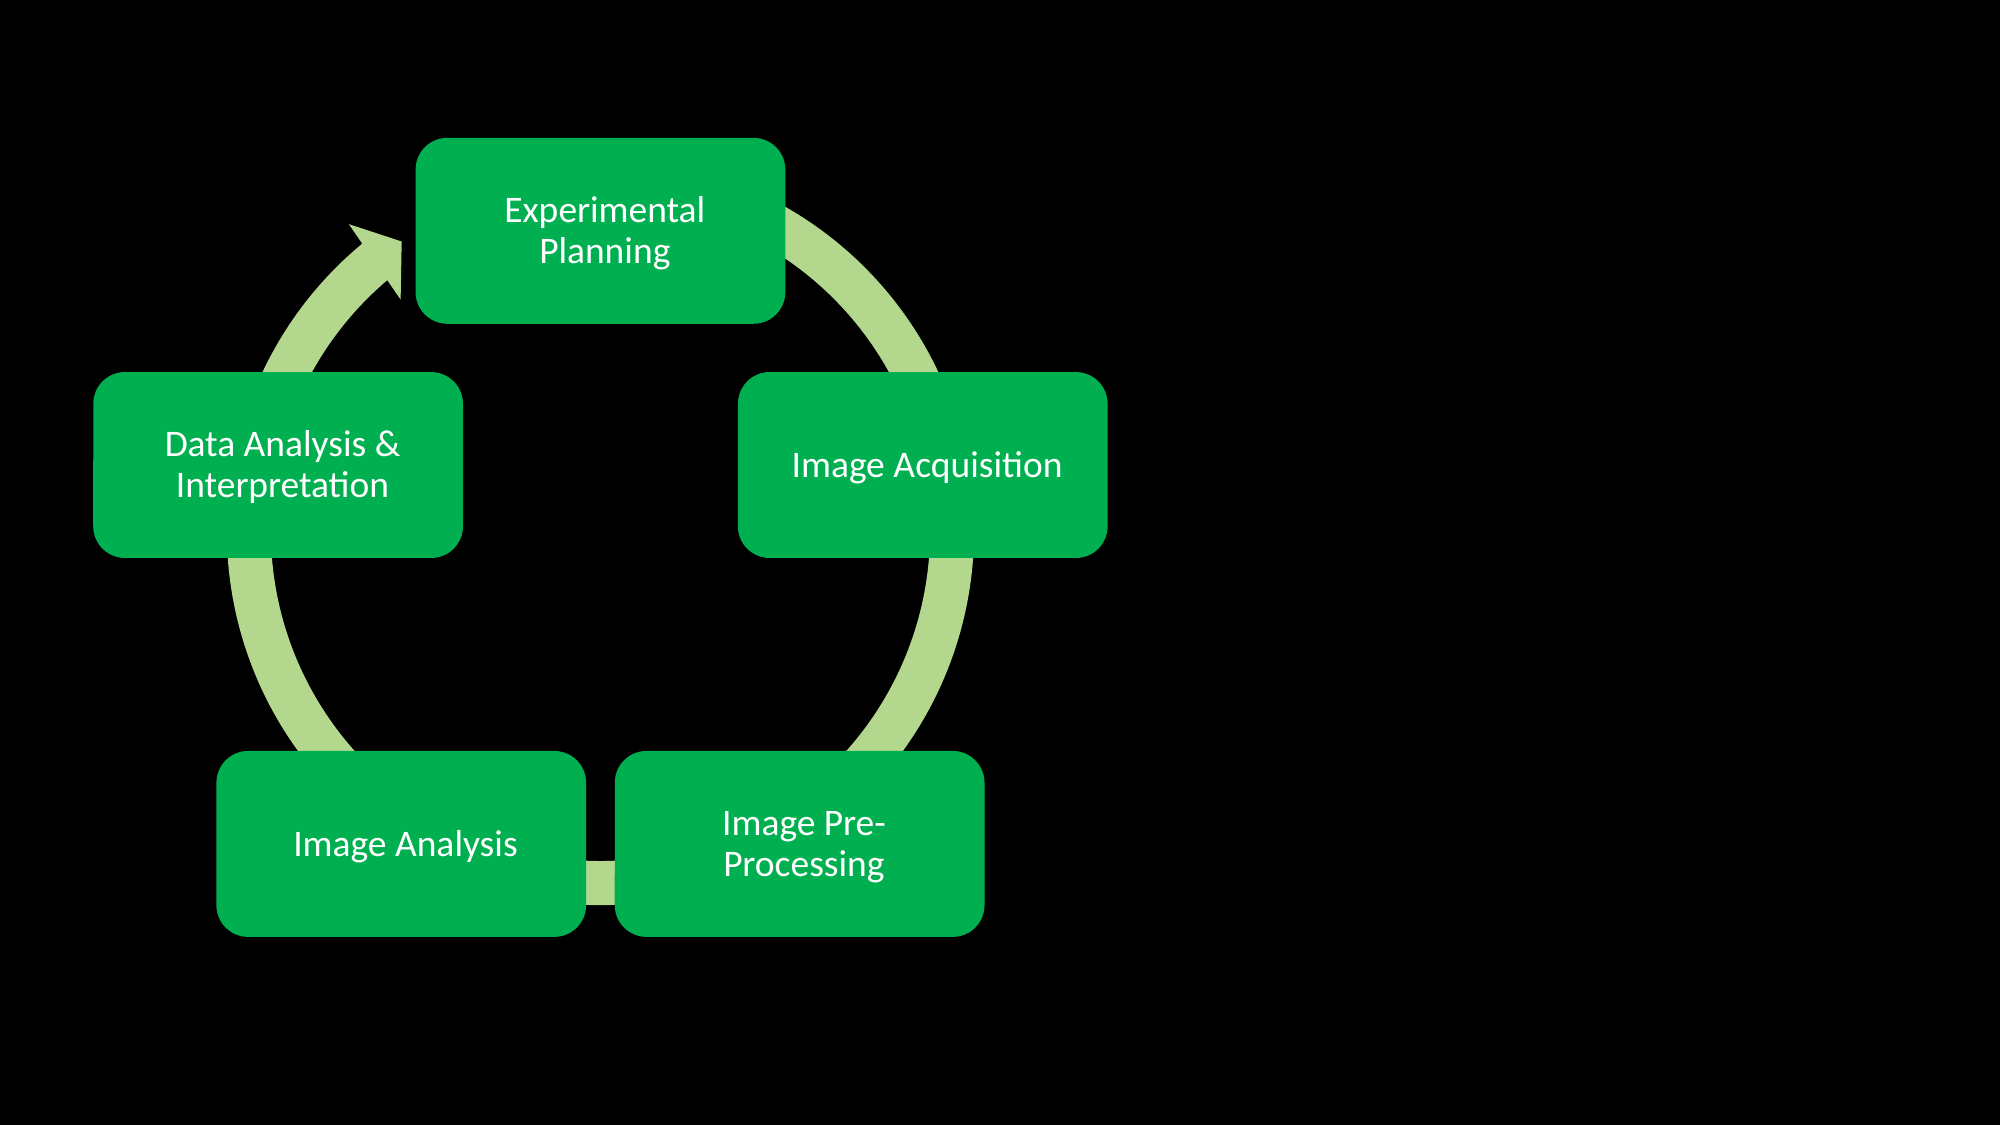

Experimental Planning
Image Acquisition
Image Pre-Processing
Image Analysis
Data Analysis & Interpretation